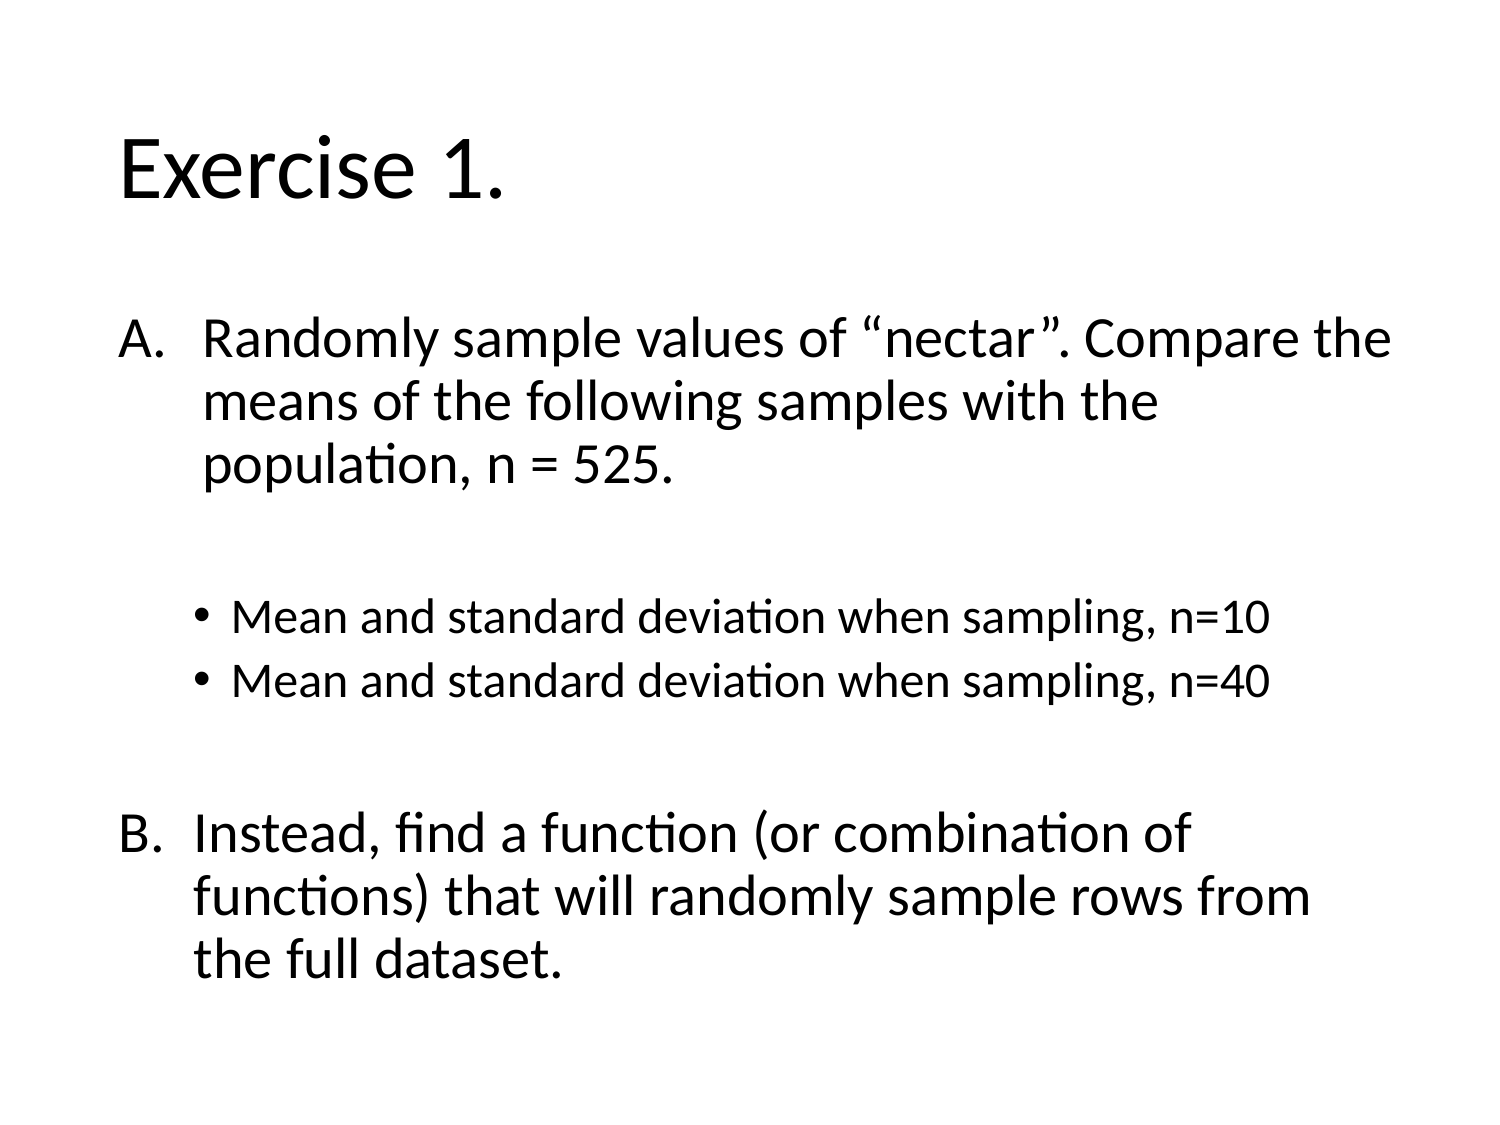

# Exercise 1.
Randomly sample values of “nectar”. Compare the means of the following samples with the population, n = 525.

Mean and standard deviation when sampling, n=10
Mean and standard deviation when sampling, n=40

Instead, find a function (or combination of functions) that will randomly sample rows from the full dataset.